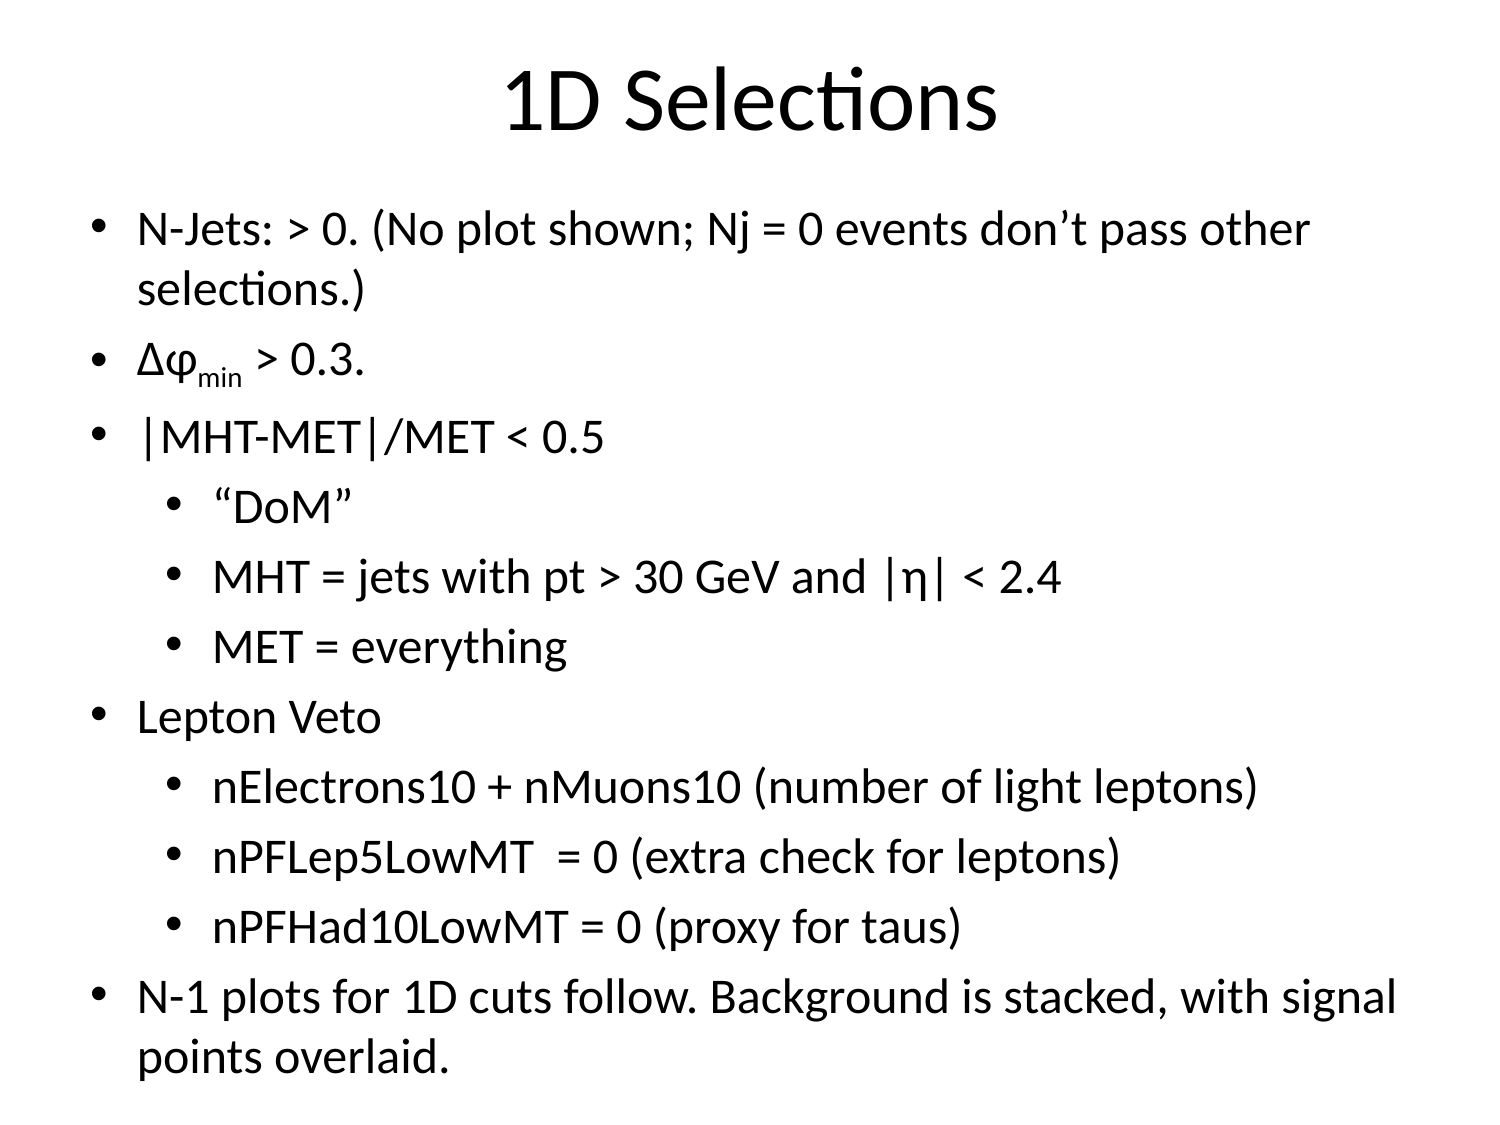

# 1D Selections
N-Jets: > 0. (No plot shown; Nj = 0 events don’t pass other selections.)
Δφmin > 0.3.
|MHT-MET|/MET < 0.5
“DoM”
MHT = jets with pt > 30 GeV and |η| < 2.4
MET = everything
Lepton Veto
nElectrons10 + nMuons10 (number of light leptons)
nPFLep5LowMT  = 0 (extra check for leptons)
nPFHad10LowMT = 0 (proxy for taus)
N-1 plots for 1D cuts follow. Background is stacked, with signal points overlaid.